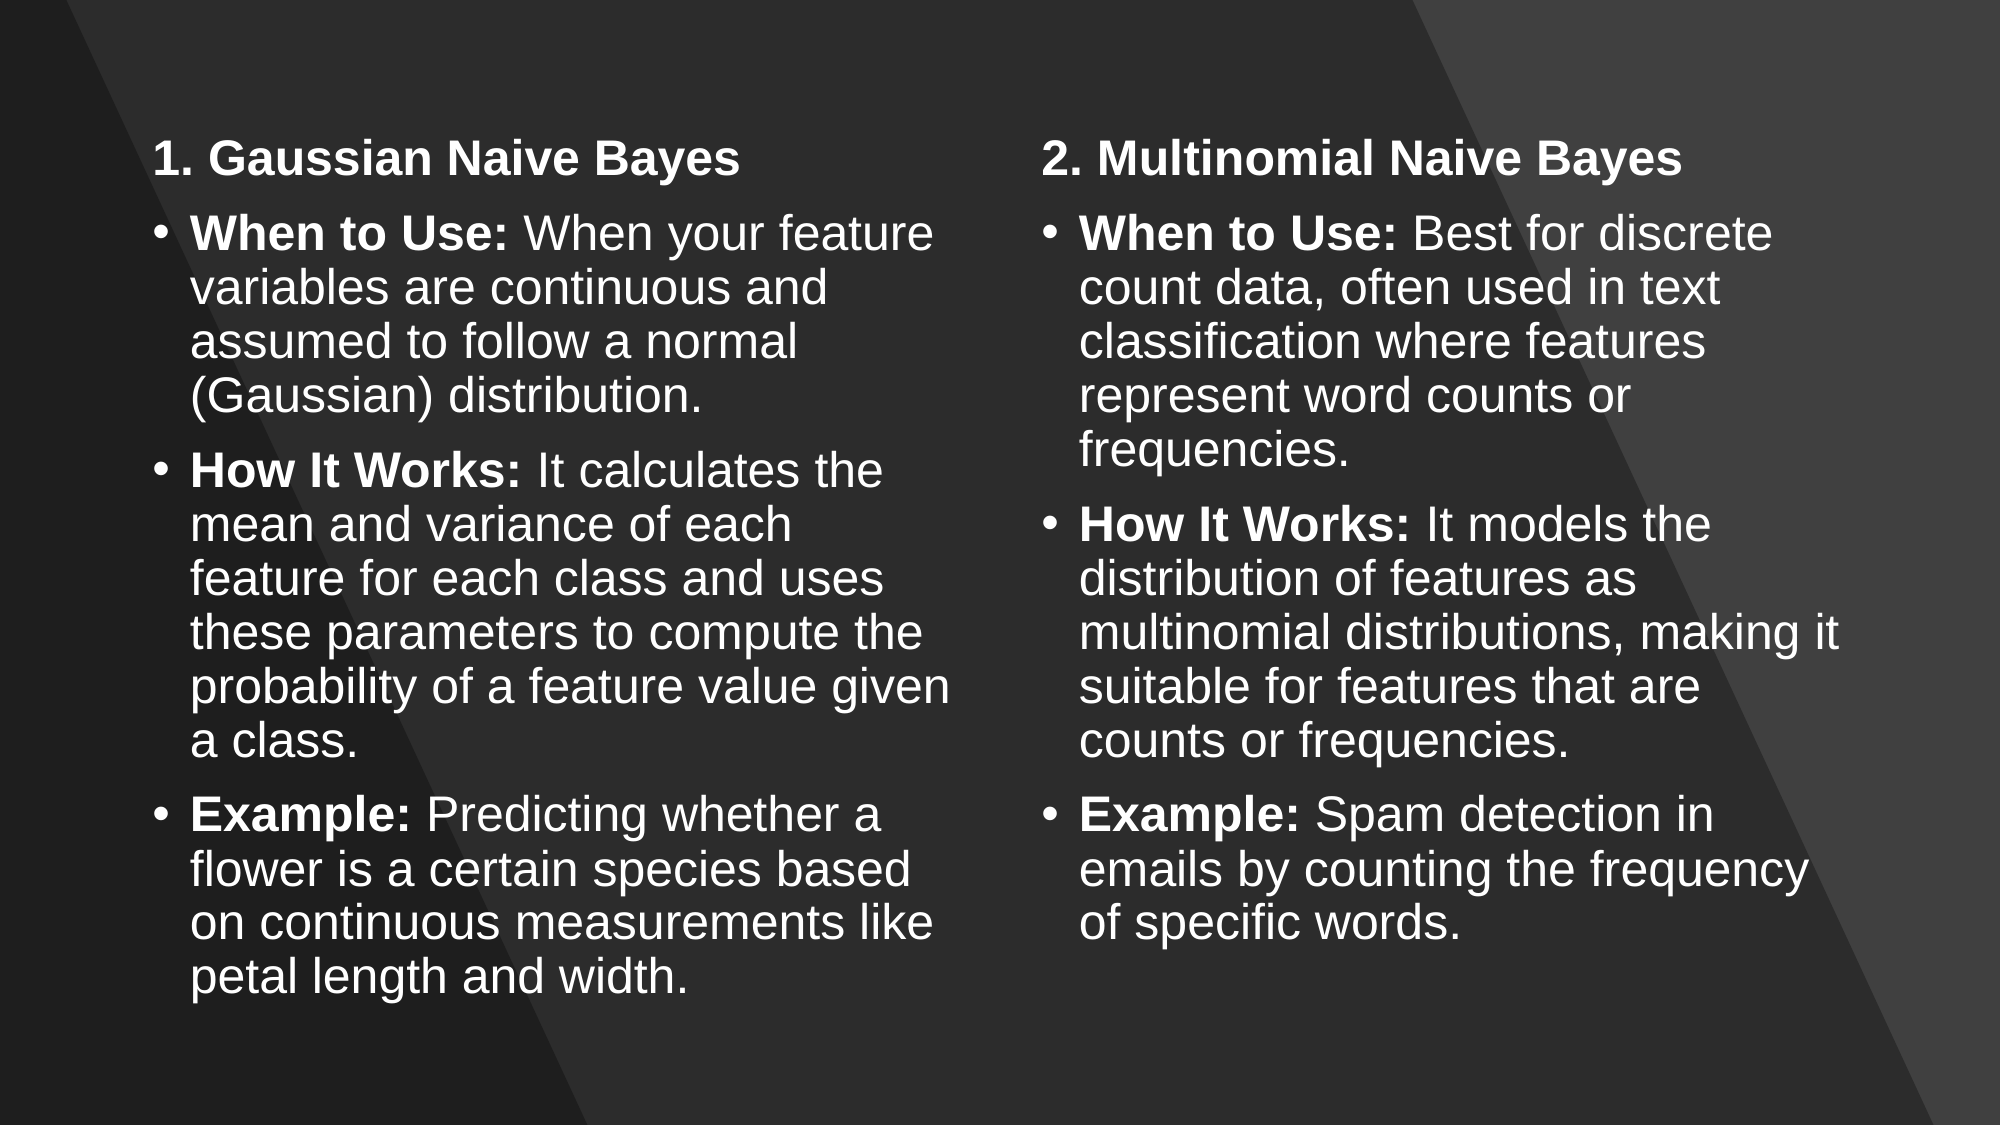

1. Gaussian Naive Bayes
When to Use: When your feature variables are continuous and assumed to follow a normal (Gaussian) distribution.
How It Works: It calculates the mean and variance of each feature for each class and uses these parameters to compute the probability of a feature value given a class.
Example: Predicting whether a flower is a certain species based on continuous measurements like petal length and width.

2. Multinomial Naive Bayes
When to Use: Best for discrete count data, often used in text classification where features represent word counts or frequencies.
How It Works: It models the distribution of features as multinomial distributions, making it suitable for features that are counts or frequencies.
Example: Spam detection in emails by counting the frequency of specific words.